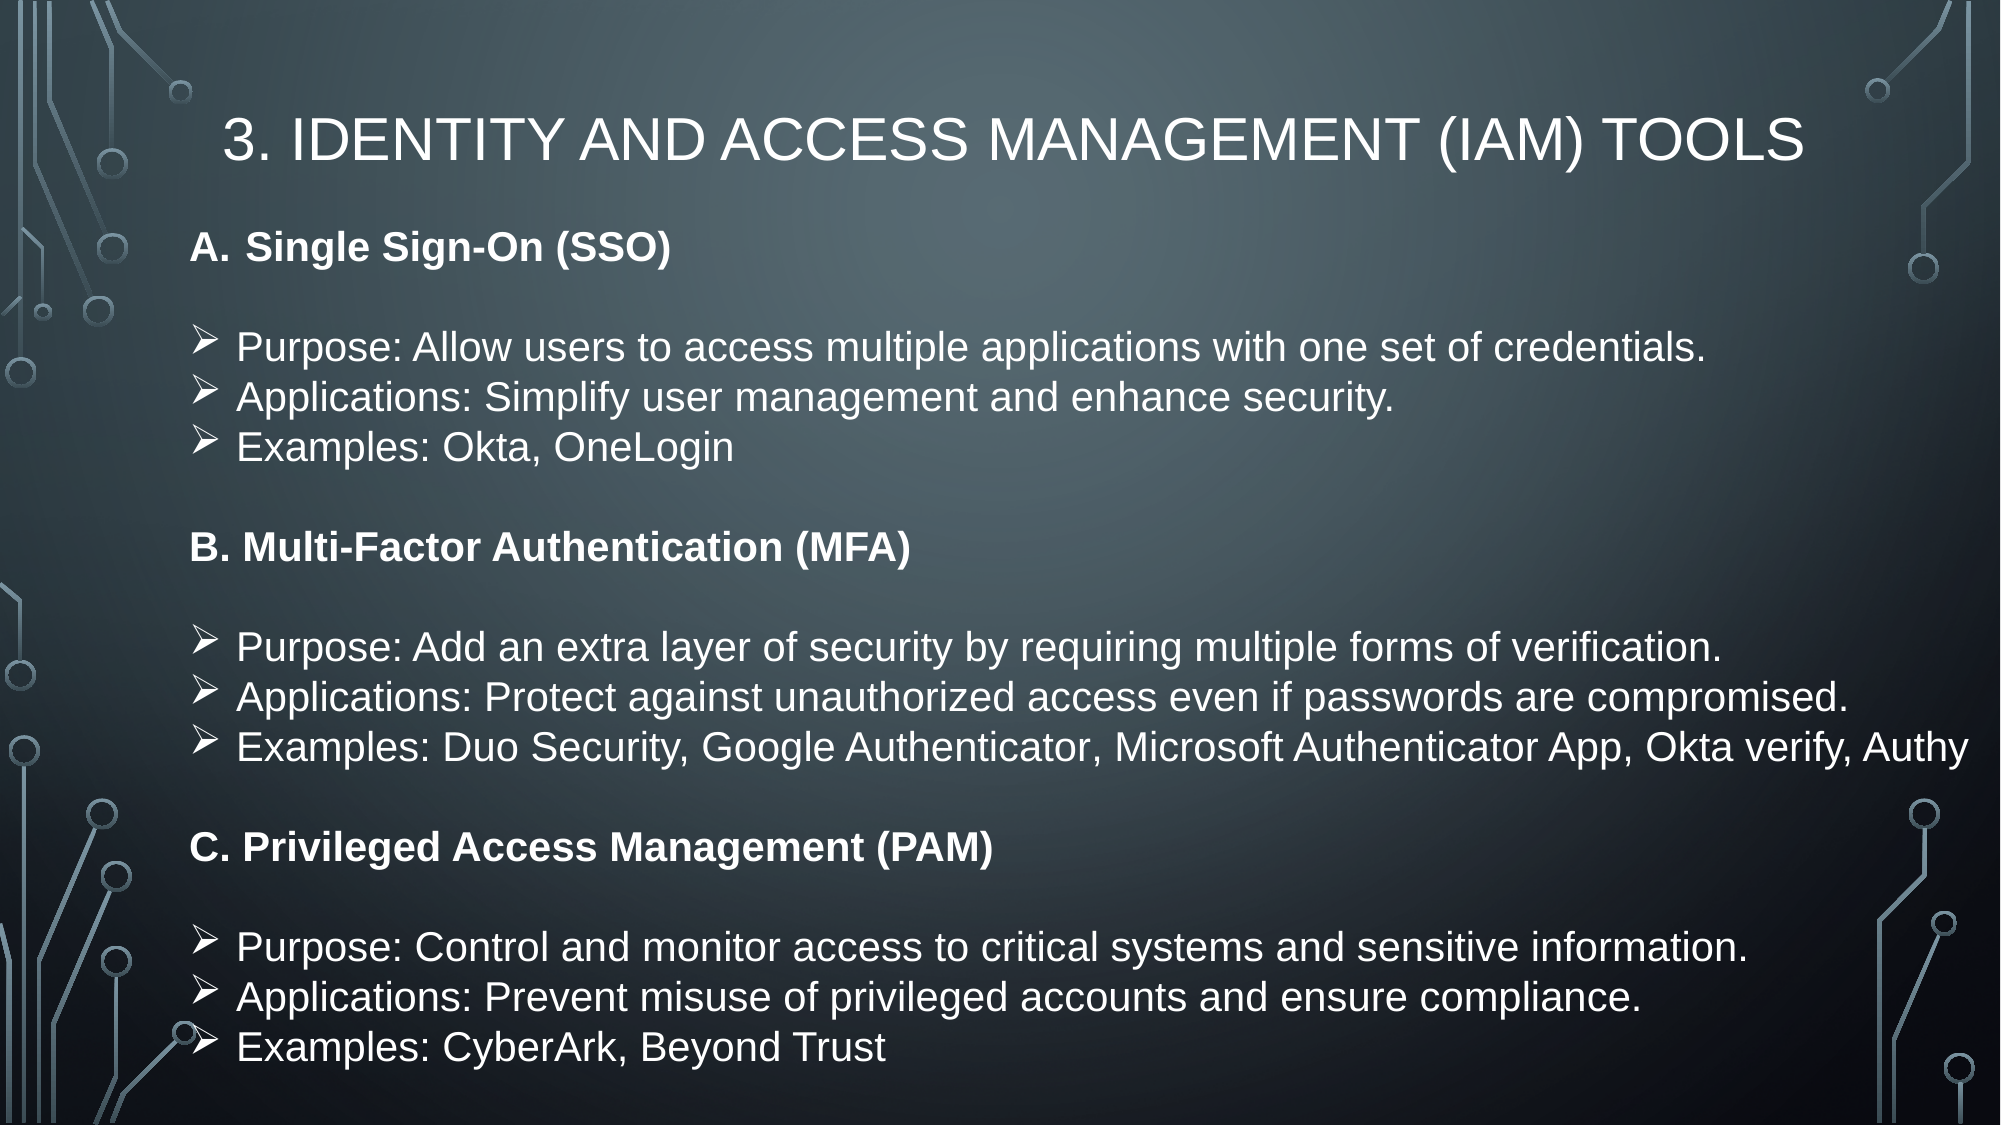

# 3. Identity and Access Management (IAM) Tools
Single Sign-On (SSO)

Purpose: Allow users to access multiple applications with one set of credentials.
Applications: Simplify user management and enhance security.
Examples: Okta, OneLogin

B. Multi-Factor Authentication (MFA)

Purpose: Add an extra layer of security by requiring multiple forms of verification.
Applications: Protect against unauthorized access even if passwords are compromised.
Examples: Duo Security, Google Authenticator, Microsoft Authenticator App, Okta verify, Authy

C. Privileged Access Management (PAM)

Purpose: Control and monitor access to critical systems and sensitive information.
Applications: Prevent misuse of privileged accounts and ensure compliance.
Examples: CyberArk, Beyond Trust